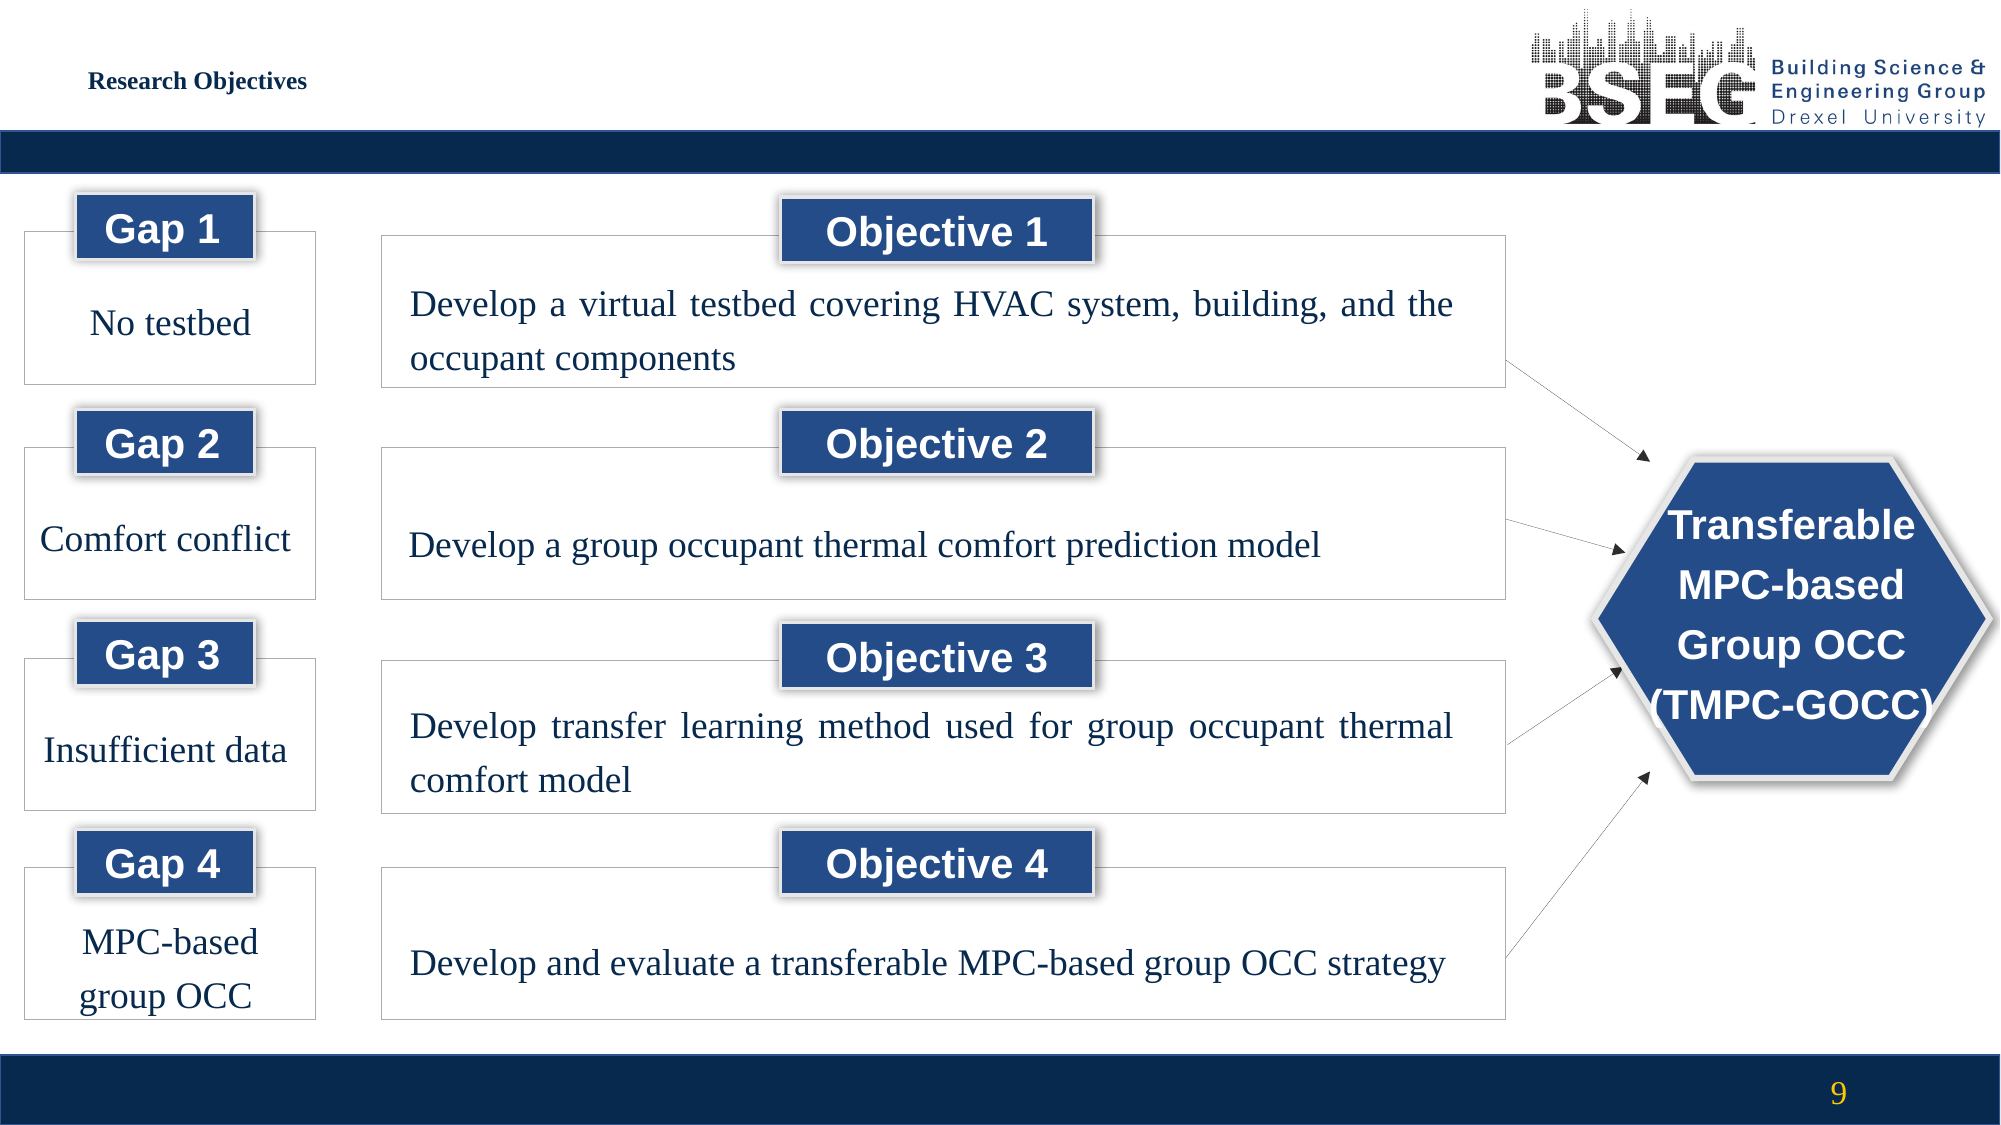

# Research Objectives
Gap 1

No testbed
Objective 1

Develop a virtual testbed covering HVAC system, building, and the occupant components

Gap 2

Comfort conflict
Objective 2

Develop a group occupant thermal comfort prediction model

Transferable MPC-based Group OCC
(TMPC-GOCC)

Gap 3

Insufficient data
Objective 3

Develop transfer learning method used for group occupant thermal comfort model

Gap 4

MPC-based group OCC
Objective 4

Develop and evaluate a transferable MPC-based group OCC strategy
9